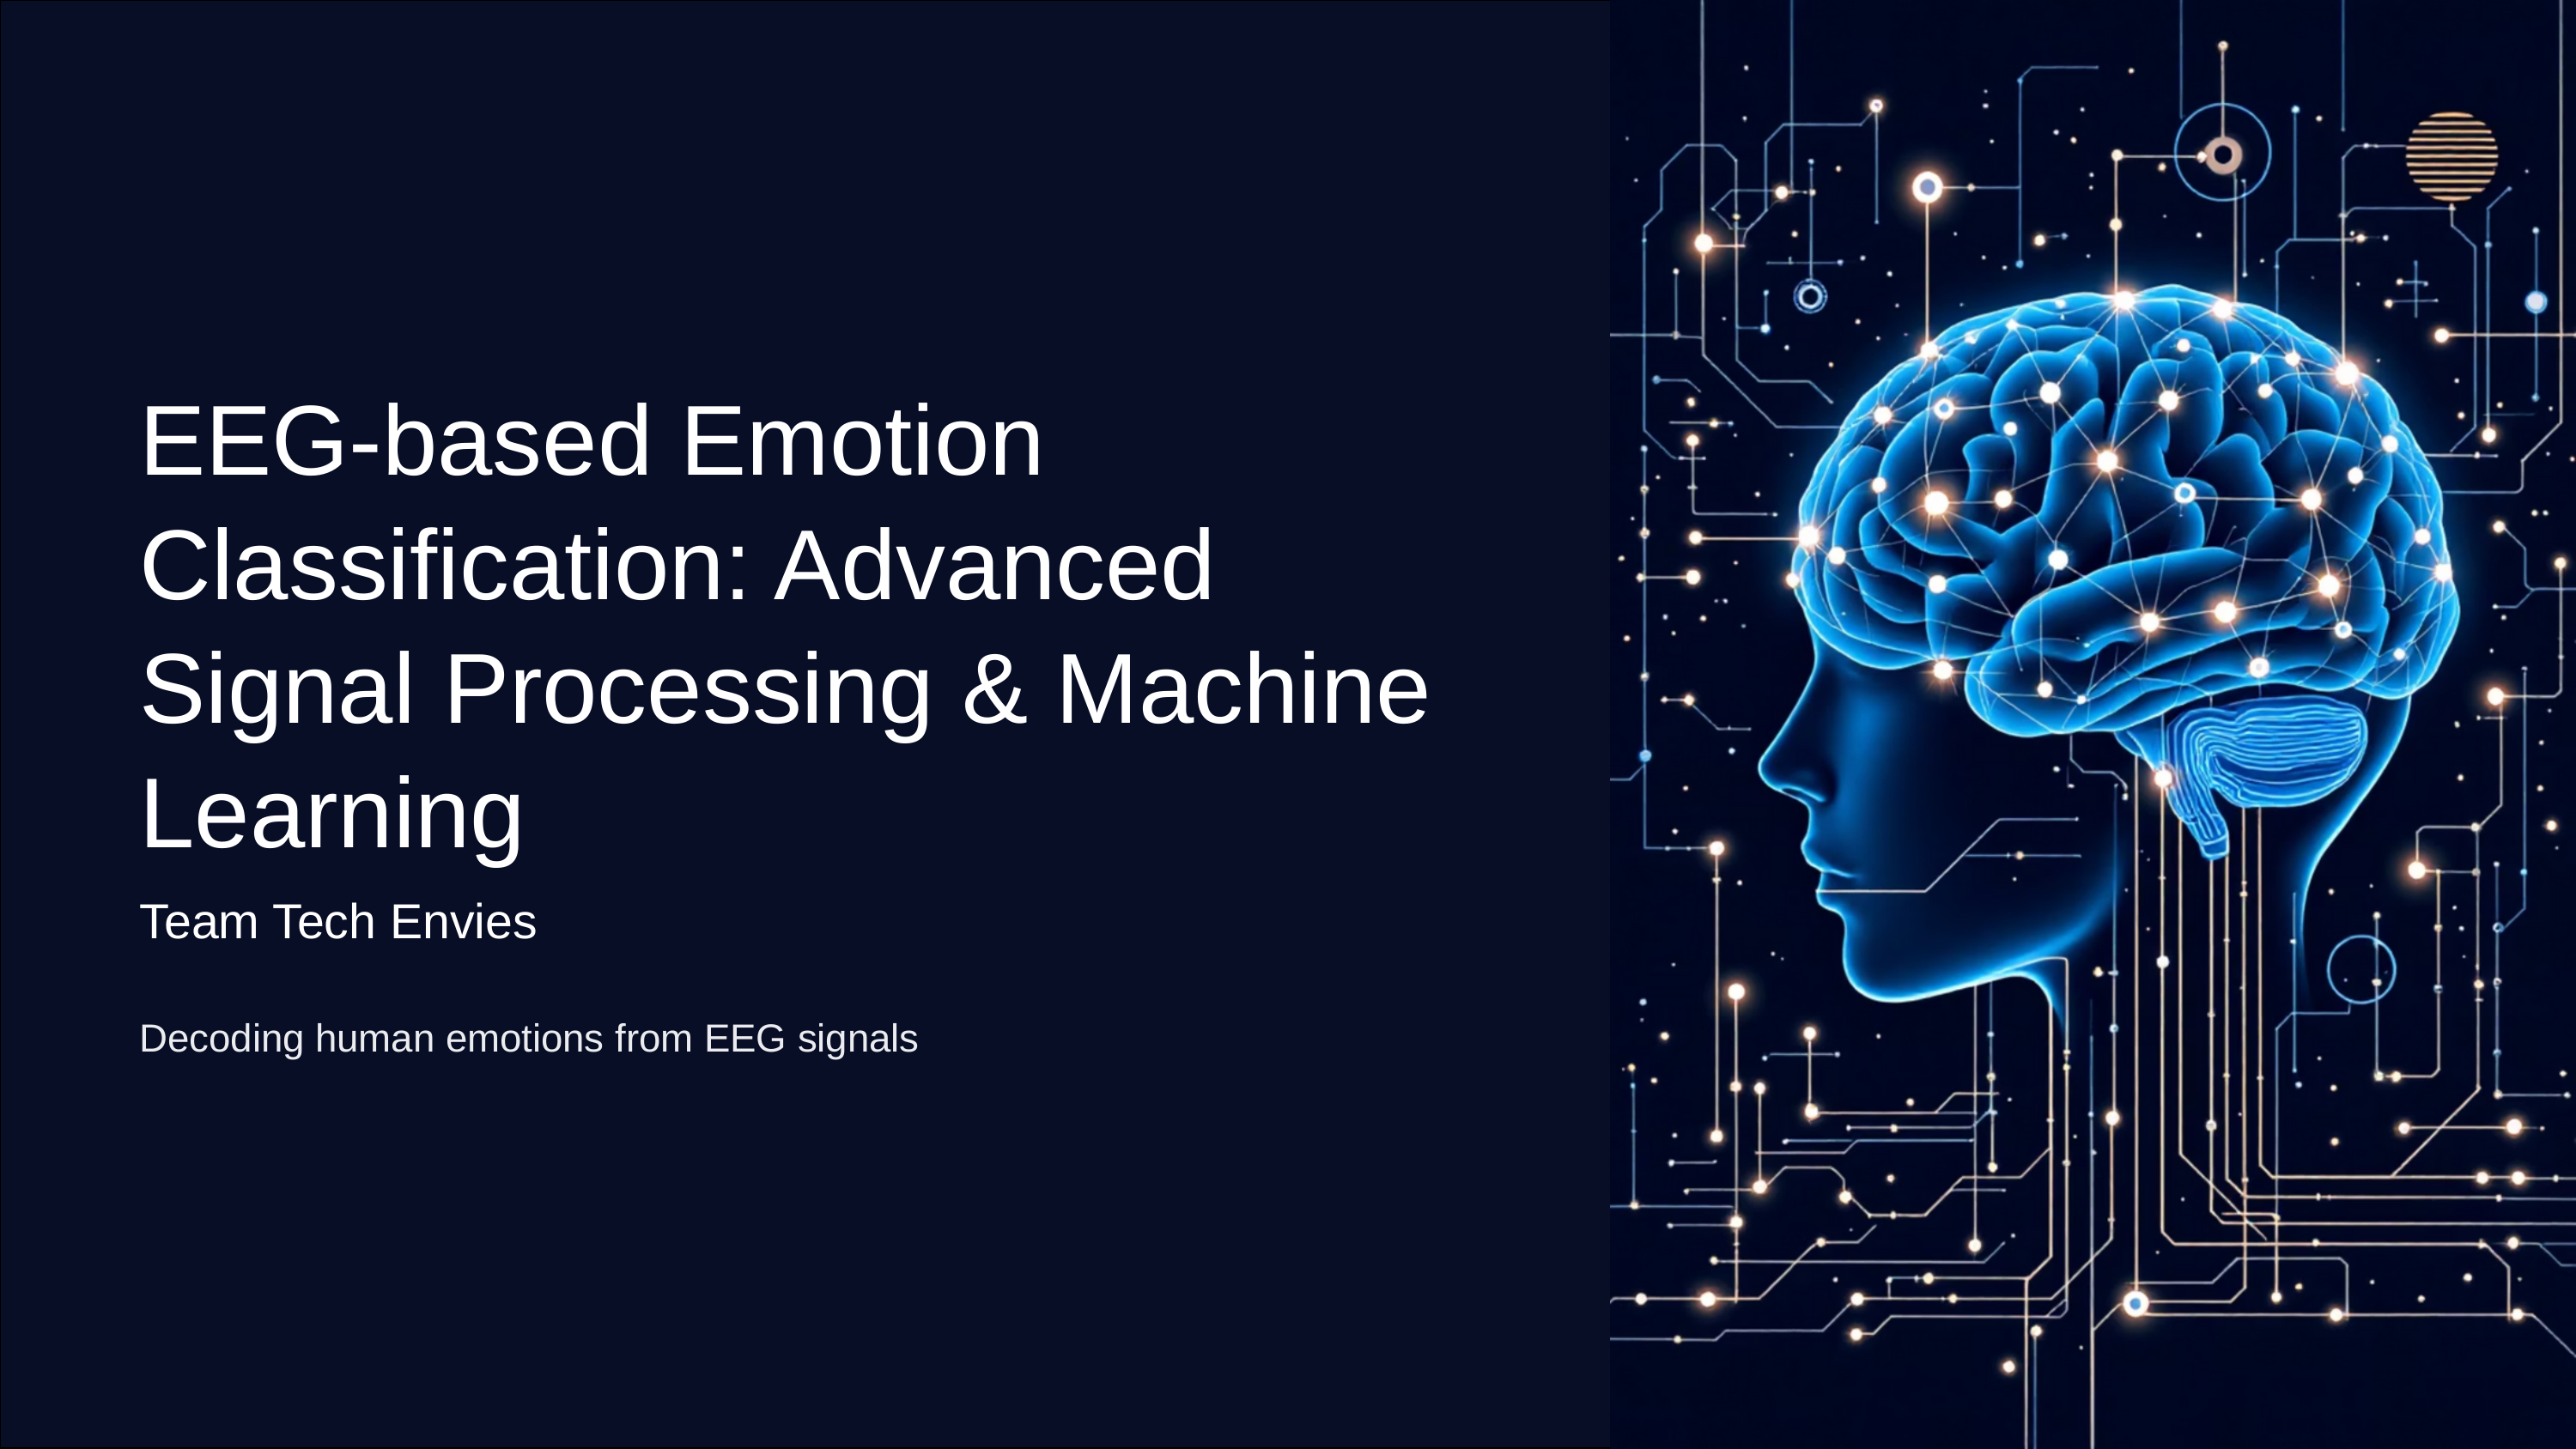

EEG-based Emotion Classification: Advanced Signal Processing & Machine Learning
Team Tech Envies
Decoding human emotions from EEG signals